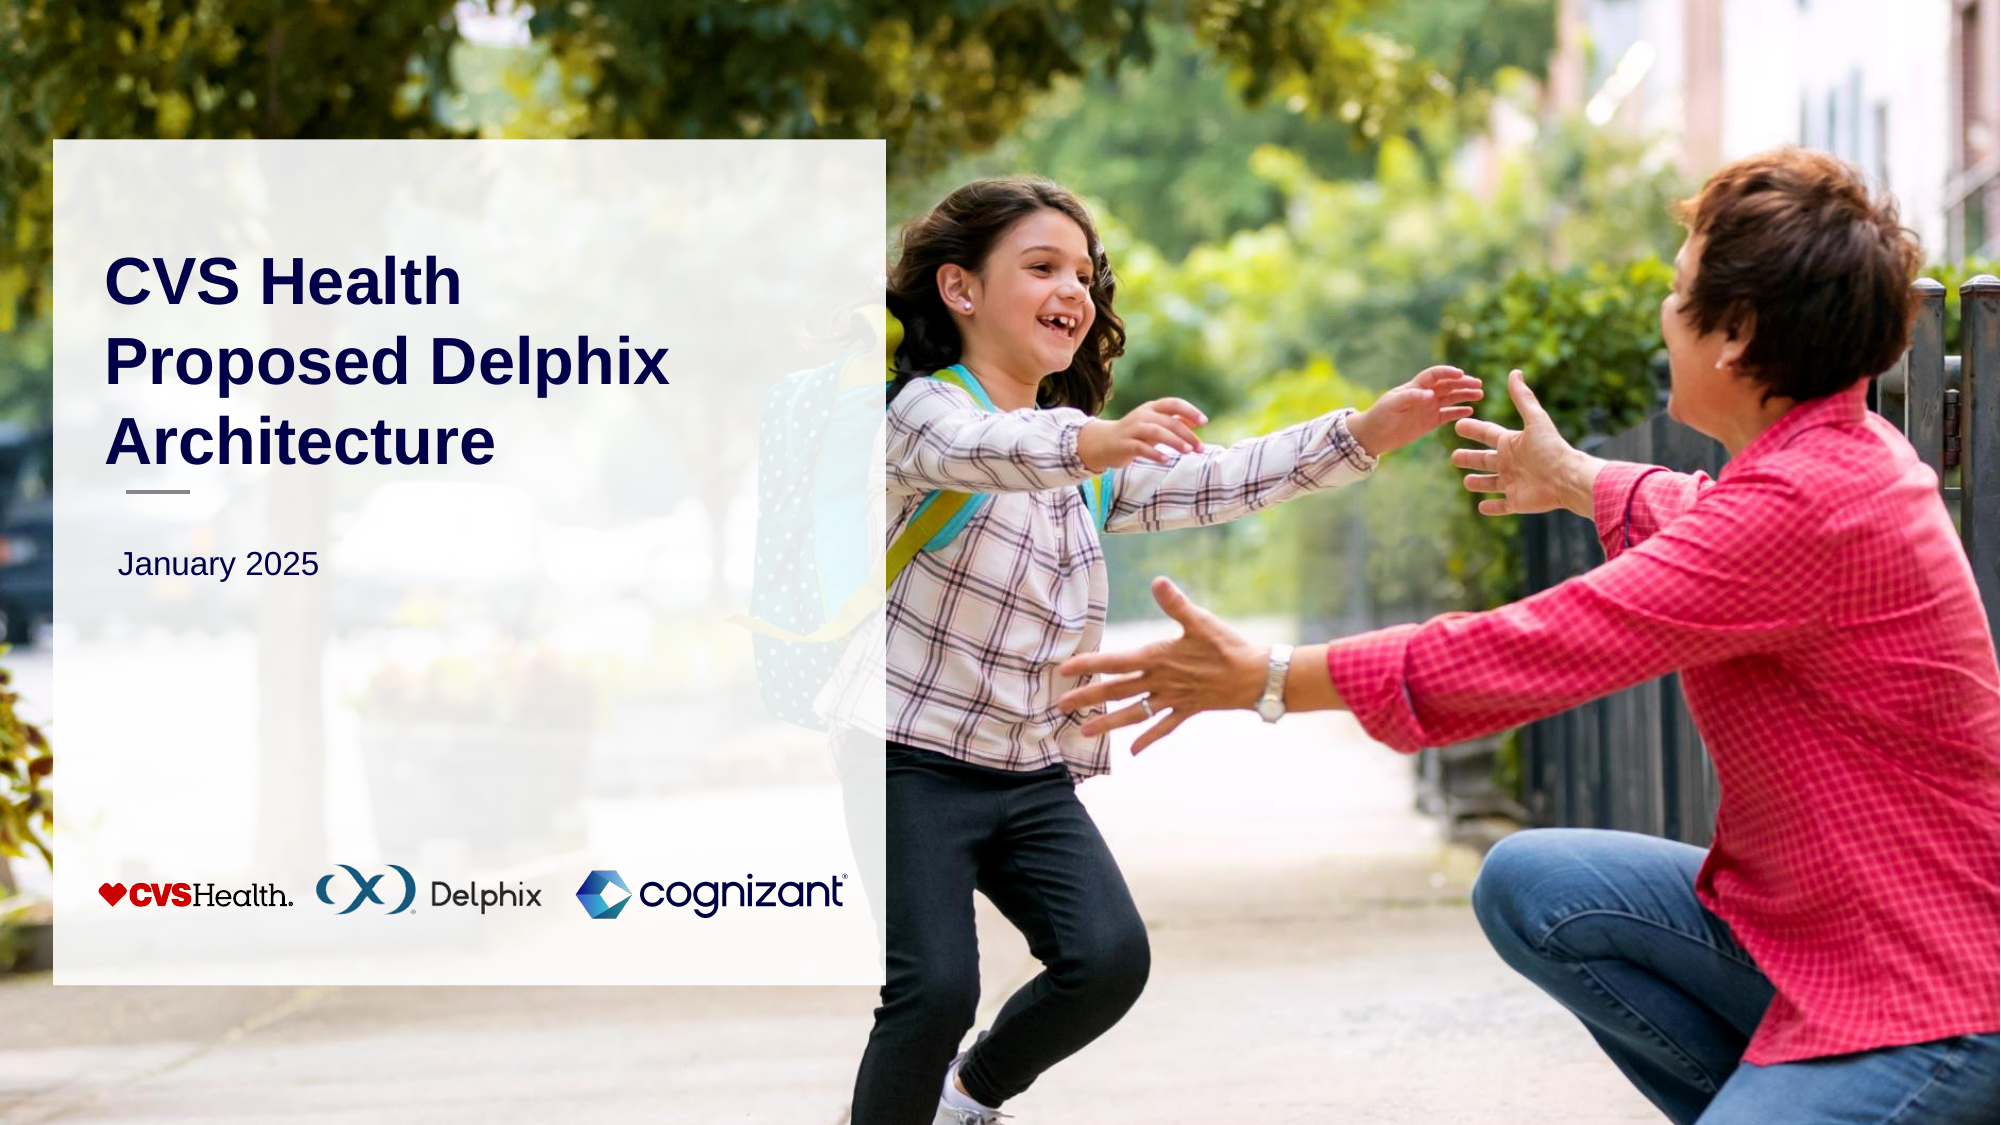

CVS Health
Proposed Delphix Architecture
January 2025